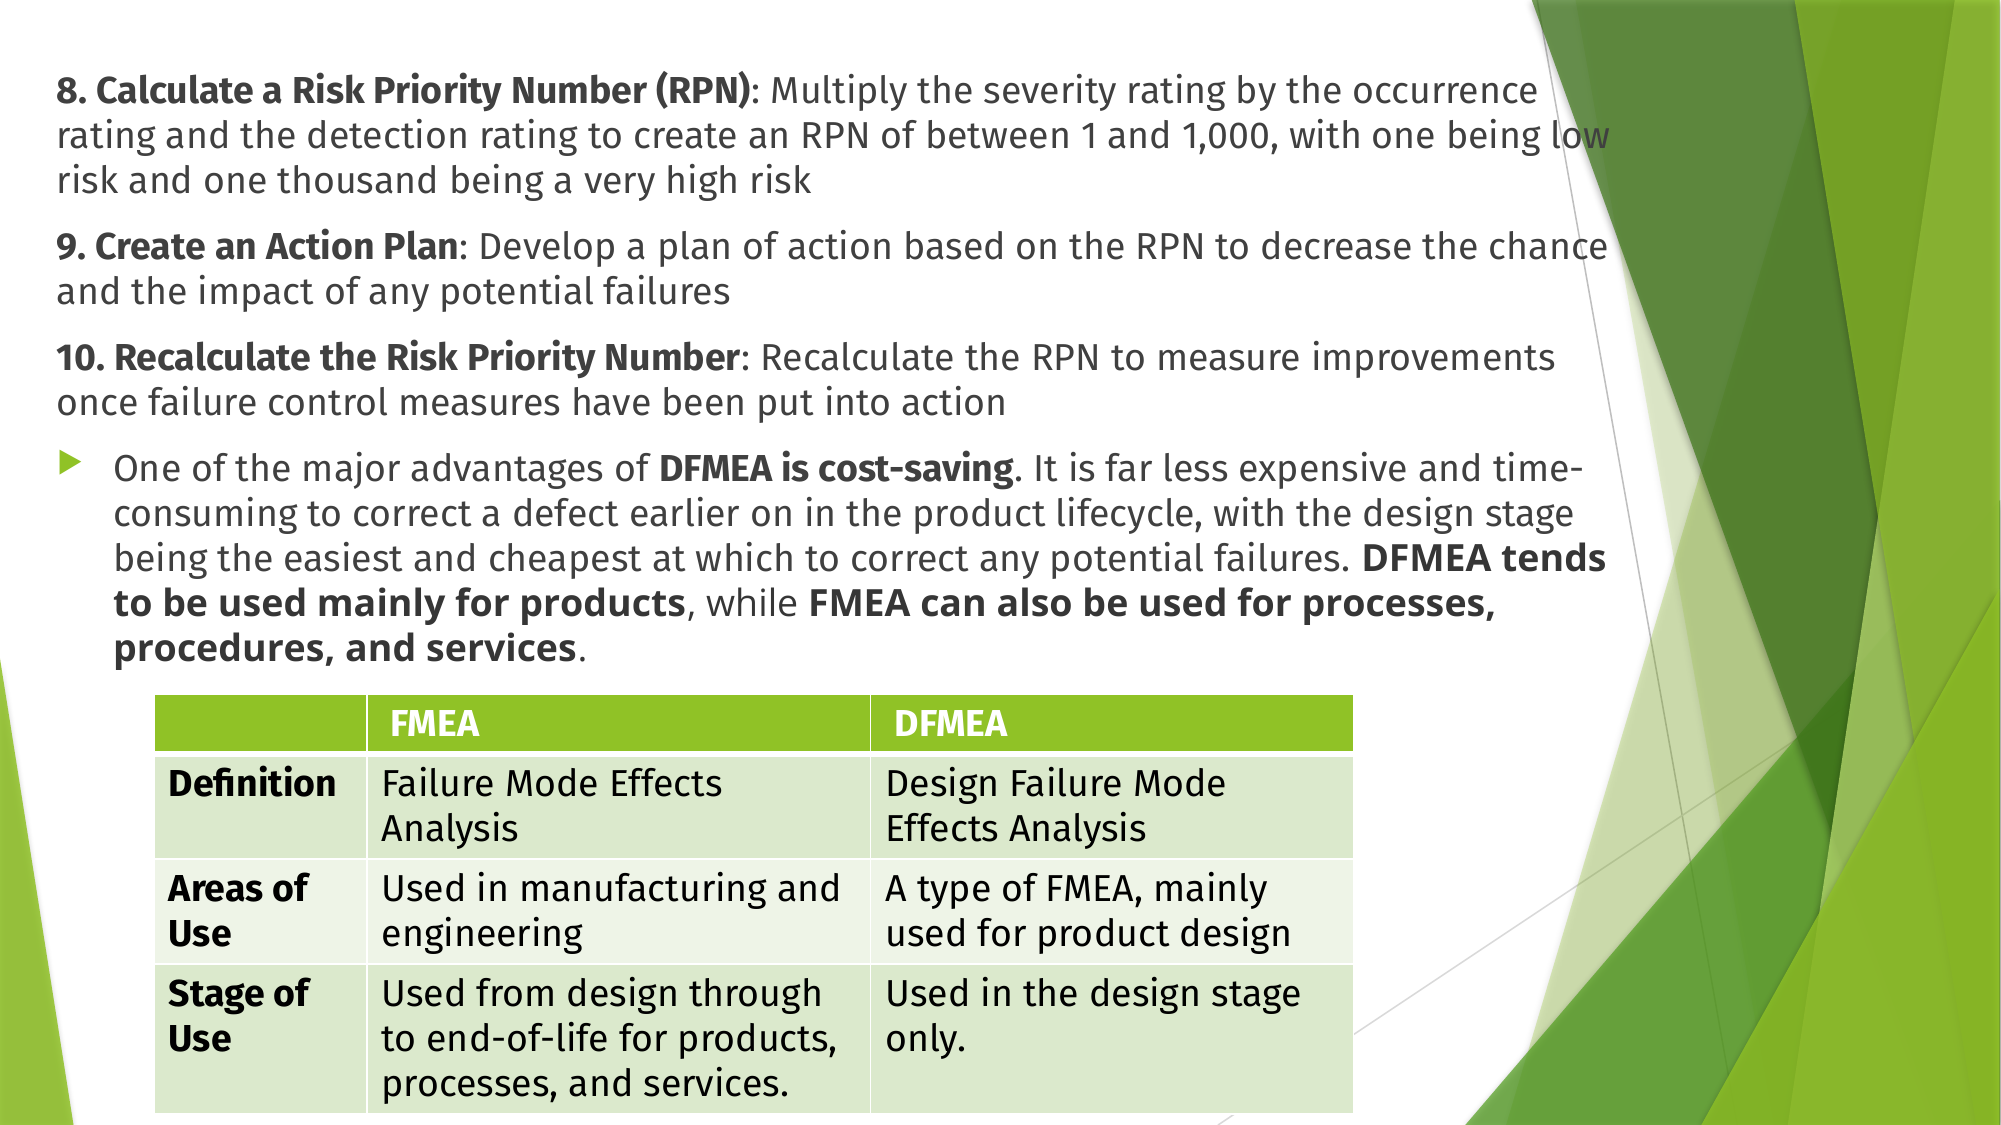

8. Calculate a Risk Priority Number (RPN): Multiply the severity rating by the occurrence rating and the detection rating to create an RPN of between 1 and 1,000, with one being low risk and one thousand being a very high risk
9. Create an Action Plan: Develop a plan of action based on the RPN to decrease the chance and the impact of any potential failures
10. Recalculate the Risk Priority Number: Recalculate the RPN to measure improvements once failure control measures have been put into action
One of the major advantages of DFMEA is cost-saving. It is far less expensive and time-consuming to correct a defect earlier on in the product lifecycle, with the design stage being the easiest and cheapest at which to correct any potential failures. DFMEA tends to be used mainly for products, while FMEA can also be used for processes, procedures, and services.

|  | FMEA | DFMEA |
| --- | --- | --- |
| Definition | Failure Mode Effects Analysis | Design Failure Mode Effects Analysis |
| Areas of Use | Used in manufacturing and engineering | A type of FMEA, mainly used for product design |
| Stage of Use | Used from design through to end-of-life for products, processes, and services. | Used in the design stage only. |